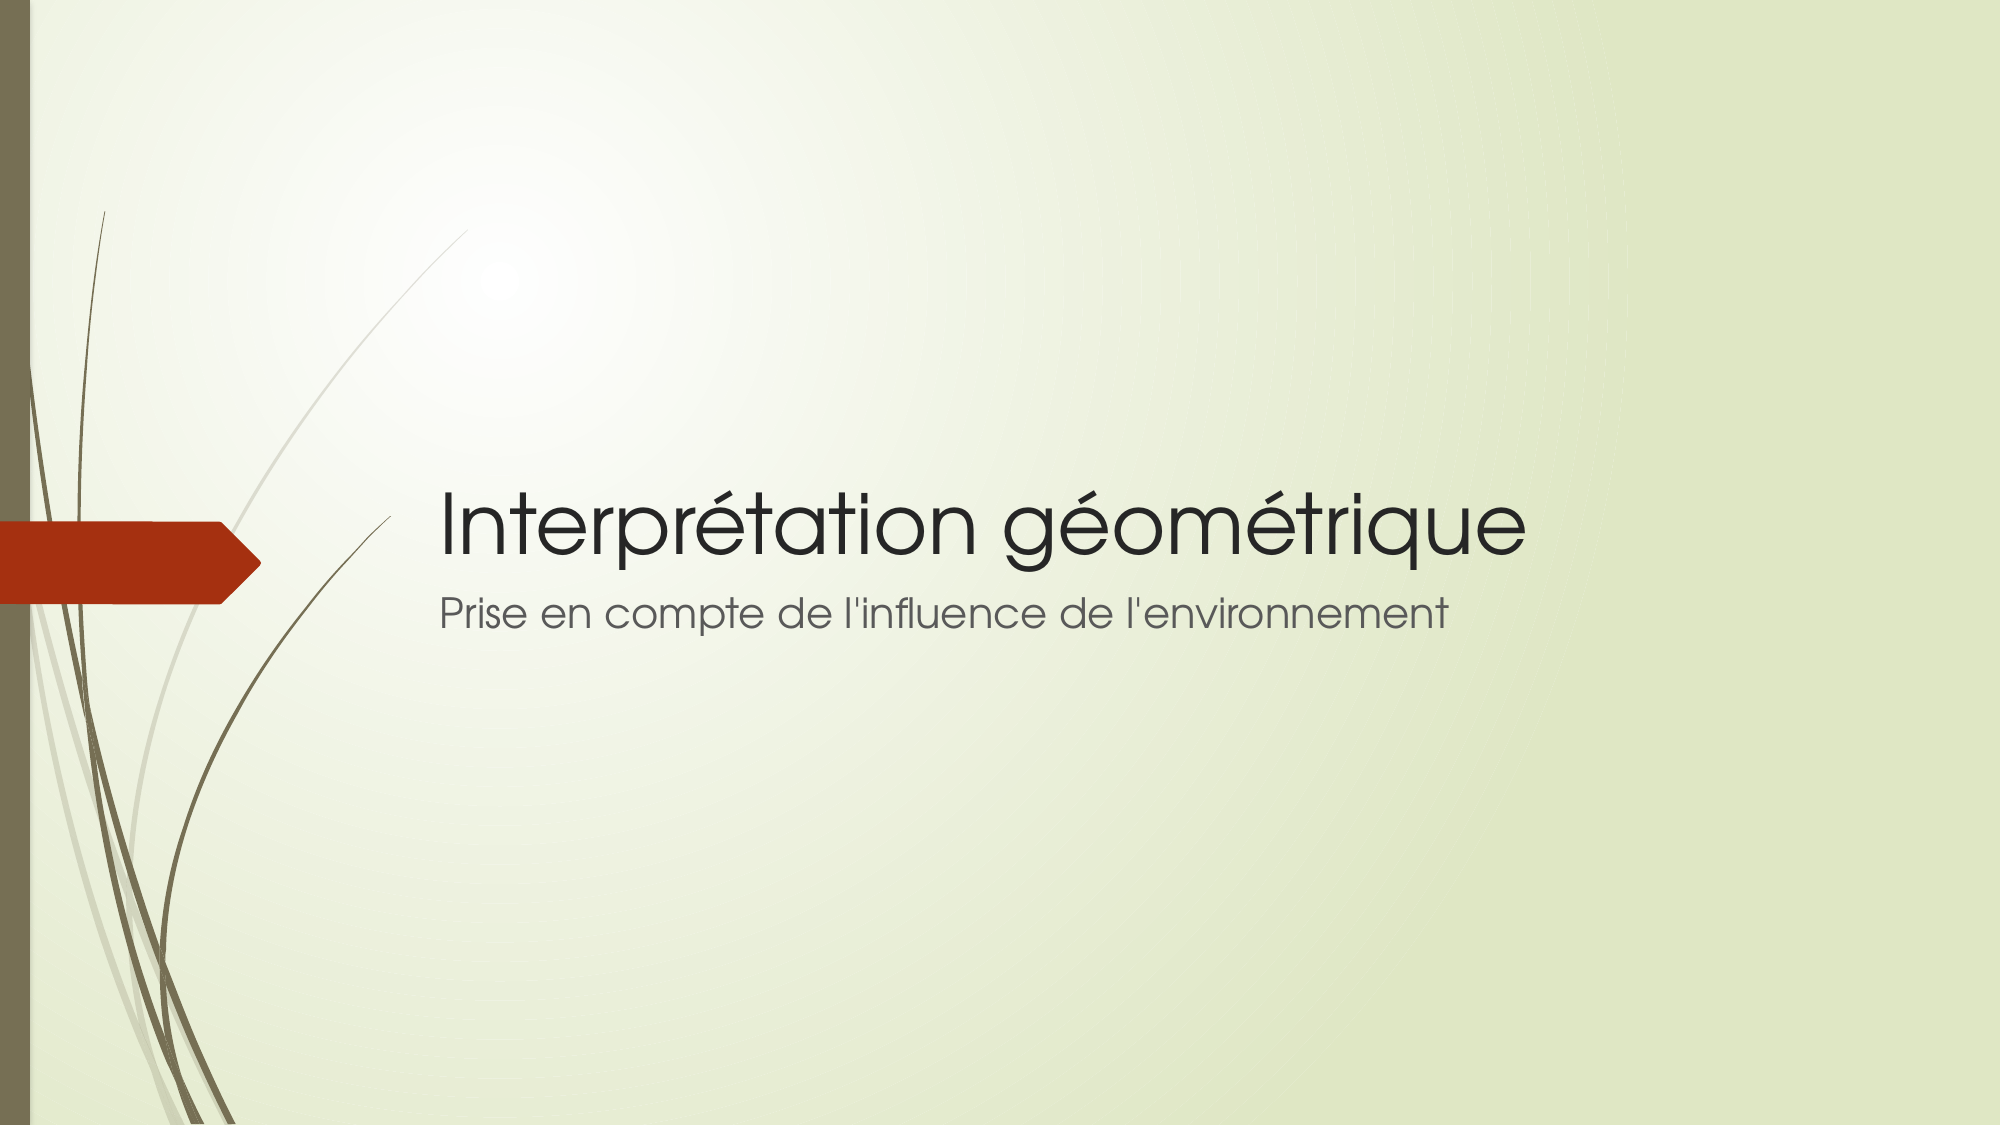

# Interprétation géométrique
Prise en compte de l'influence de l'environnement